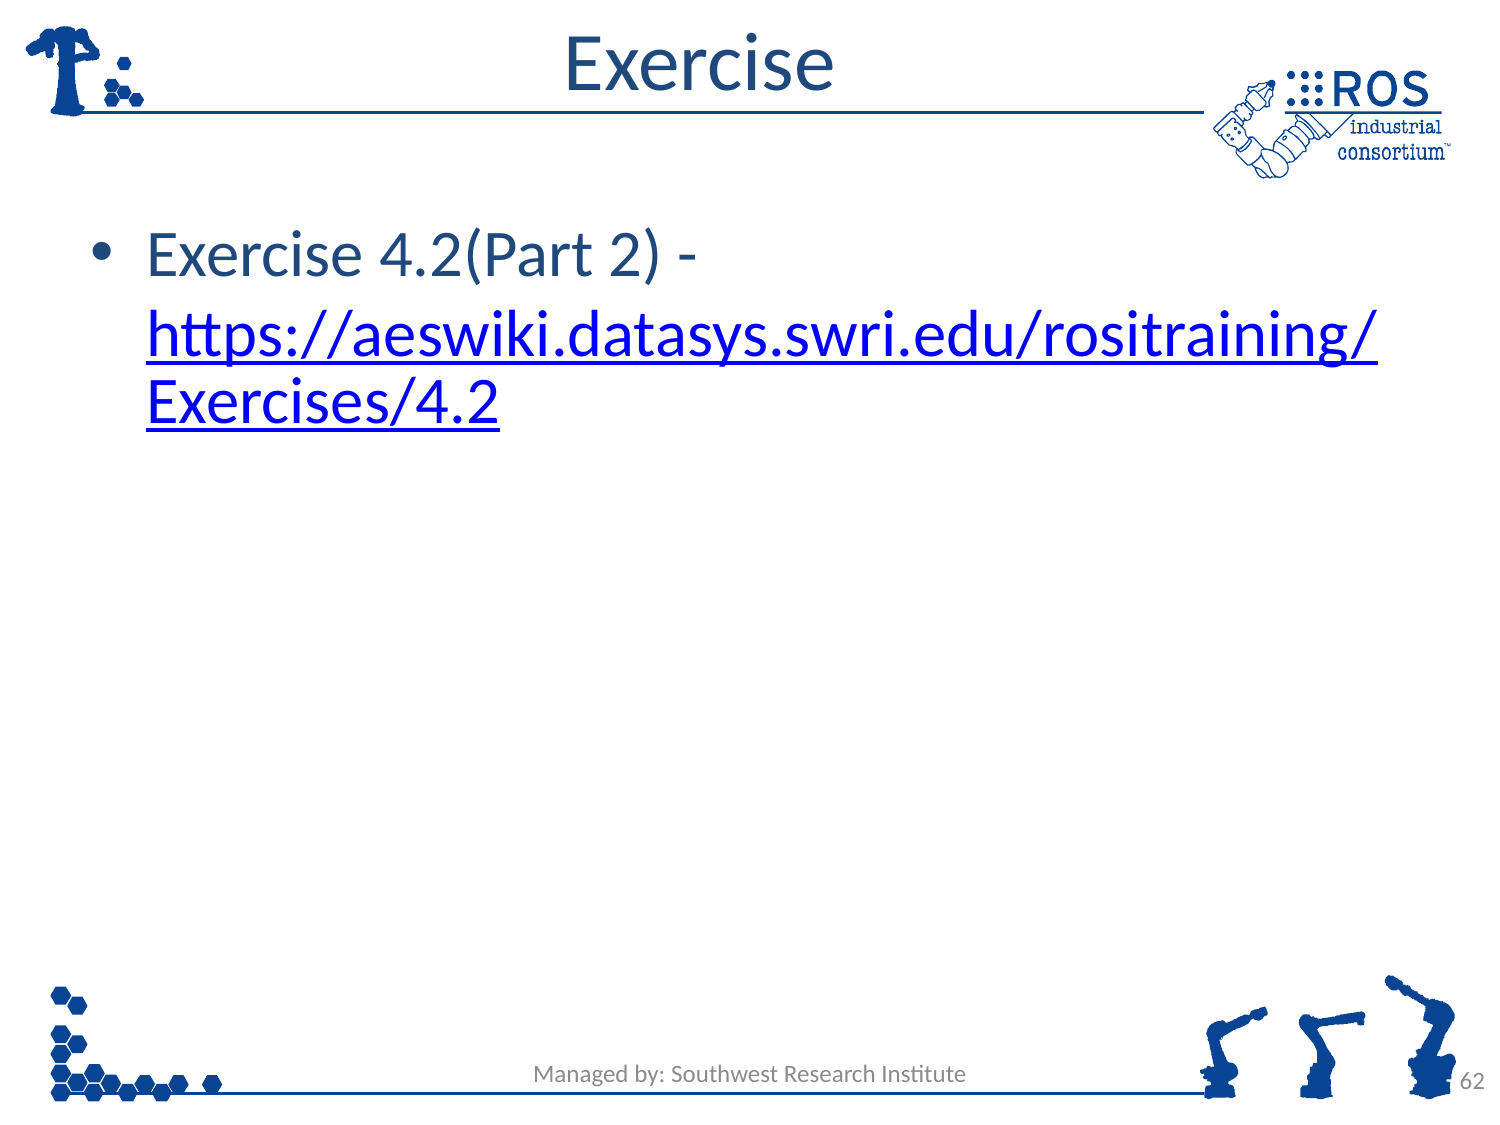

# Exercise
Exercise 4.2(Part 2) - https://aeswiki.datasys.swri.edu/rositraining/Exercises/4.2

Managed by: Southwest Research Institute
62